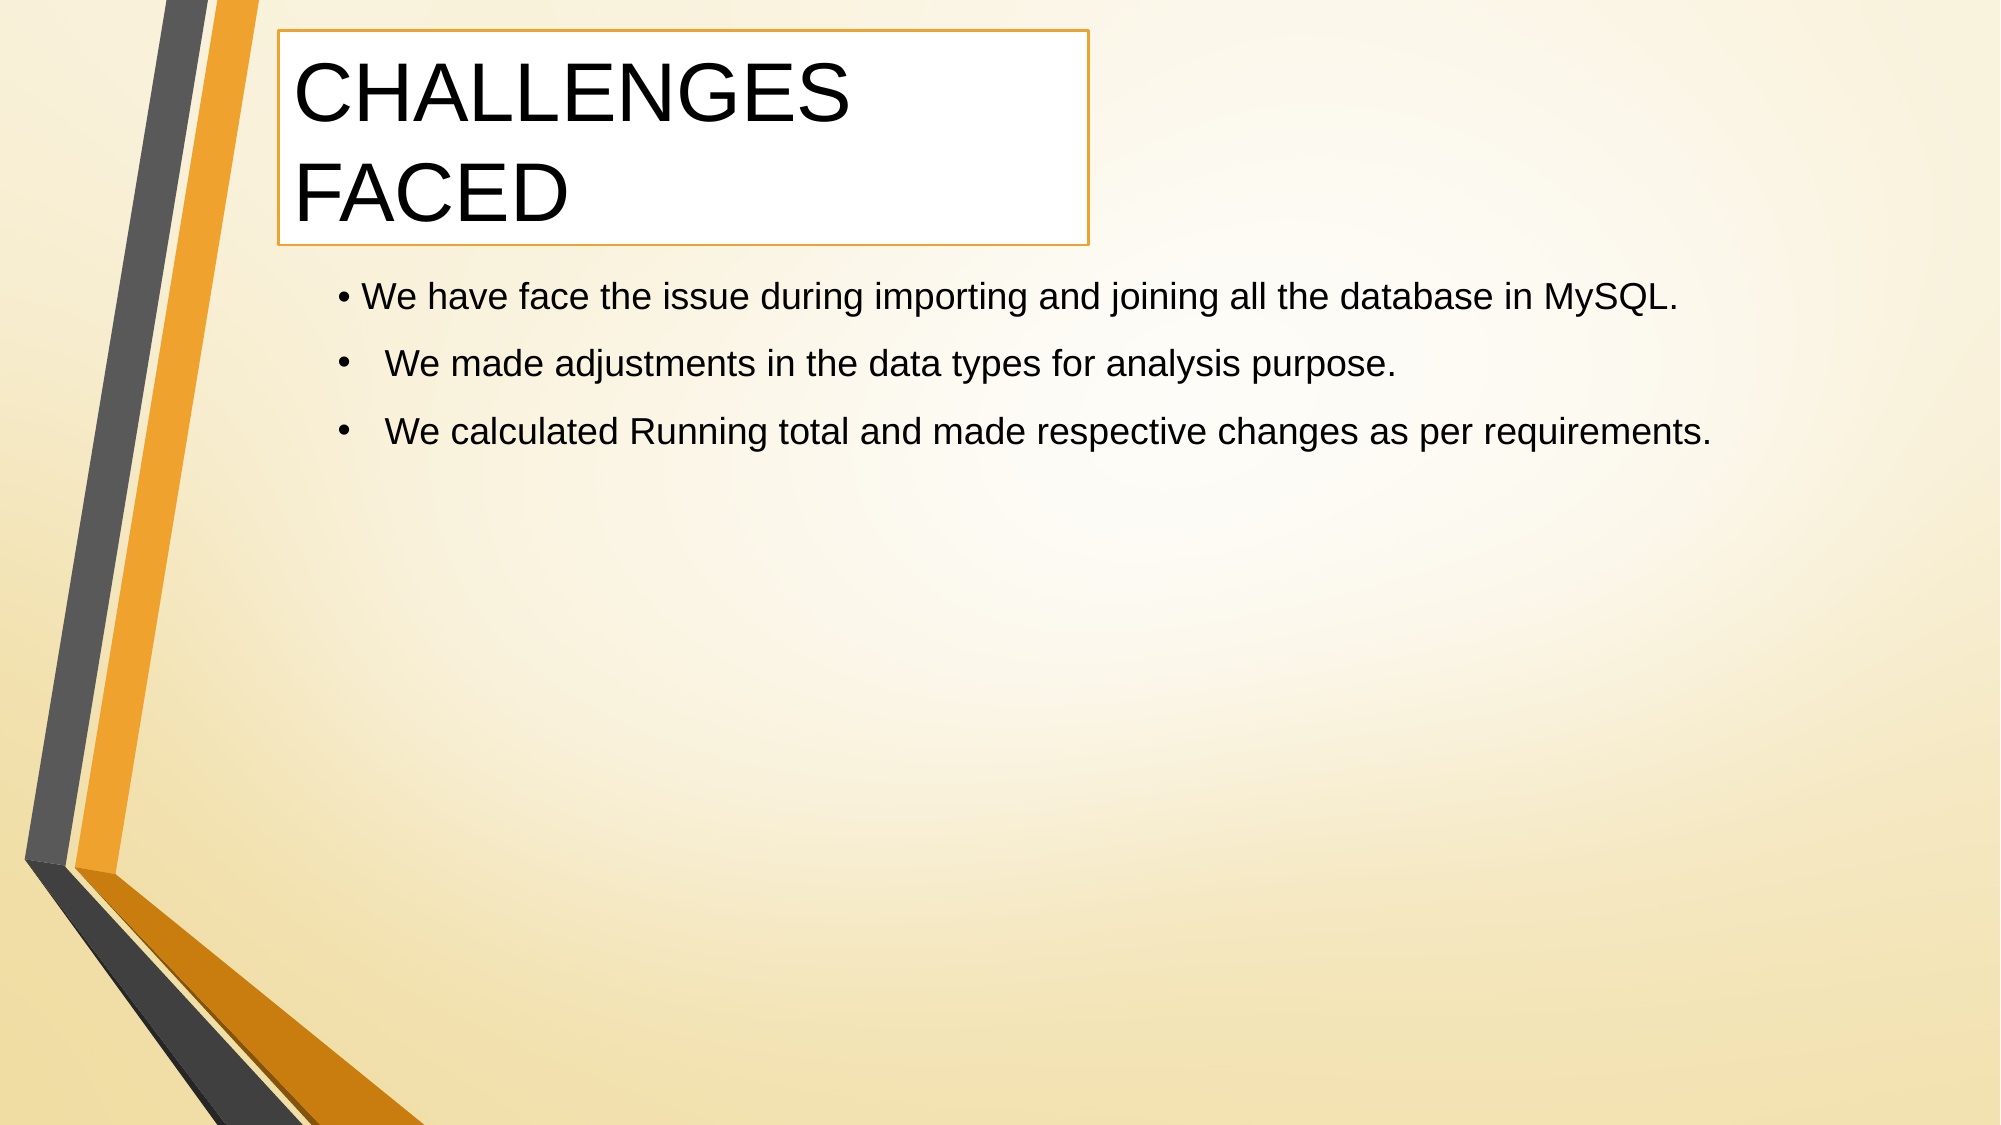

CHALLENGES FACED
• We have face the issue during importing and joining all the database in MySQL.
We made adjustments in the data types for analysis purpose.
We calculated Running total and made respective changes as per requirements.